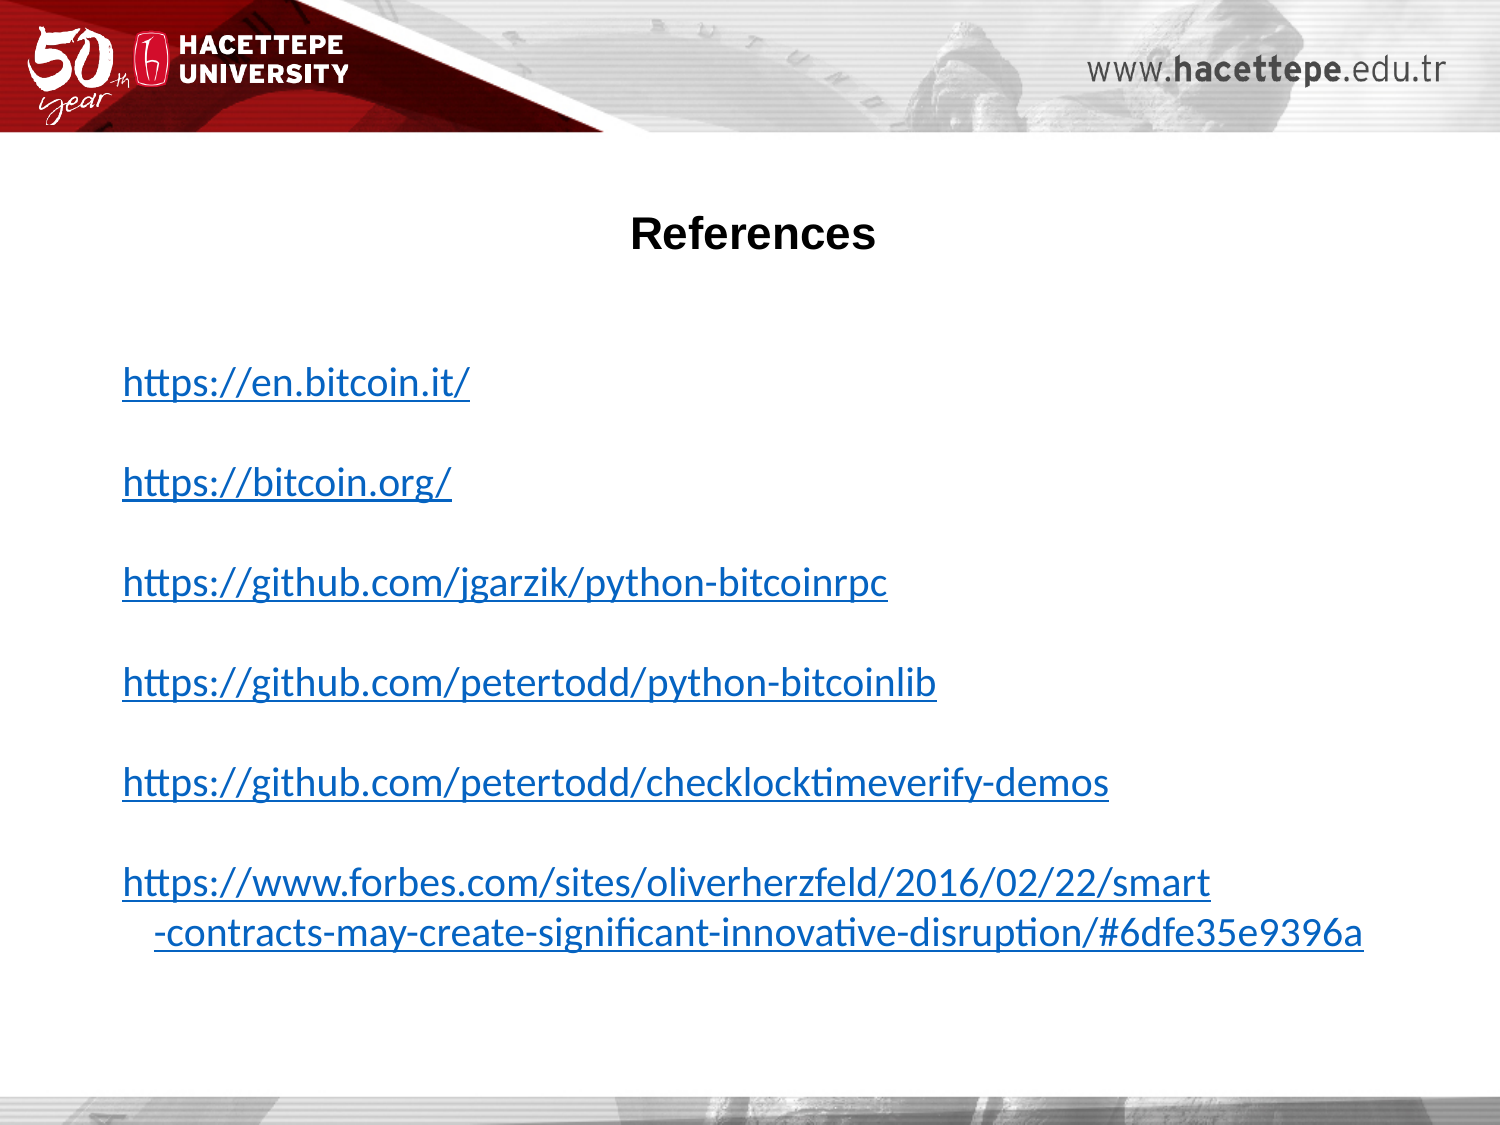

References
https://en.bitcoin.it/

https://bitcoin.org/

https://github.com/jgarzik/python-bitcoinrpc

https://github.com/petertodd/python-bitcoinlib

https://github.com/petertodd/checklocktimeverify-demos

https://www.forbes.com/sites/oliverherzfeld/2016/02/22/smart-contracts-may-create-significant-innovative-disruption/#6dfe35e9396a